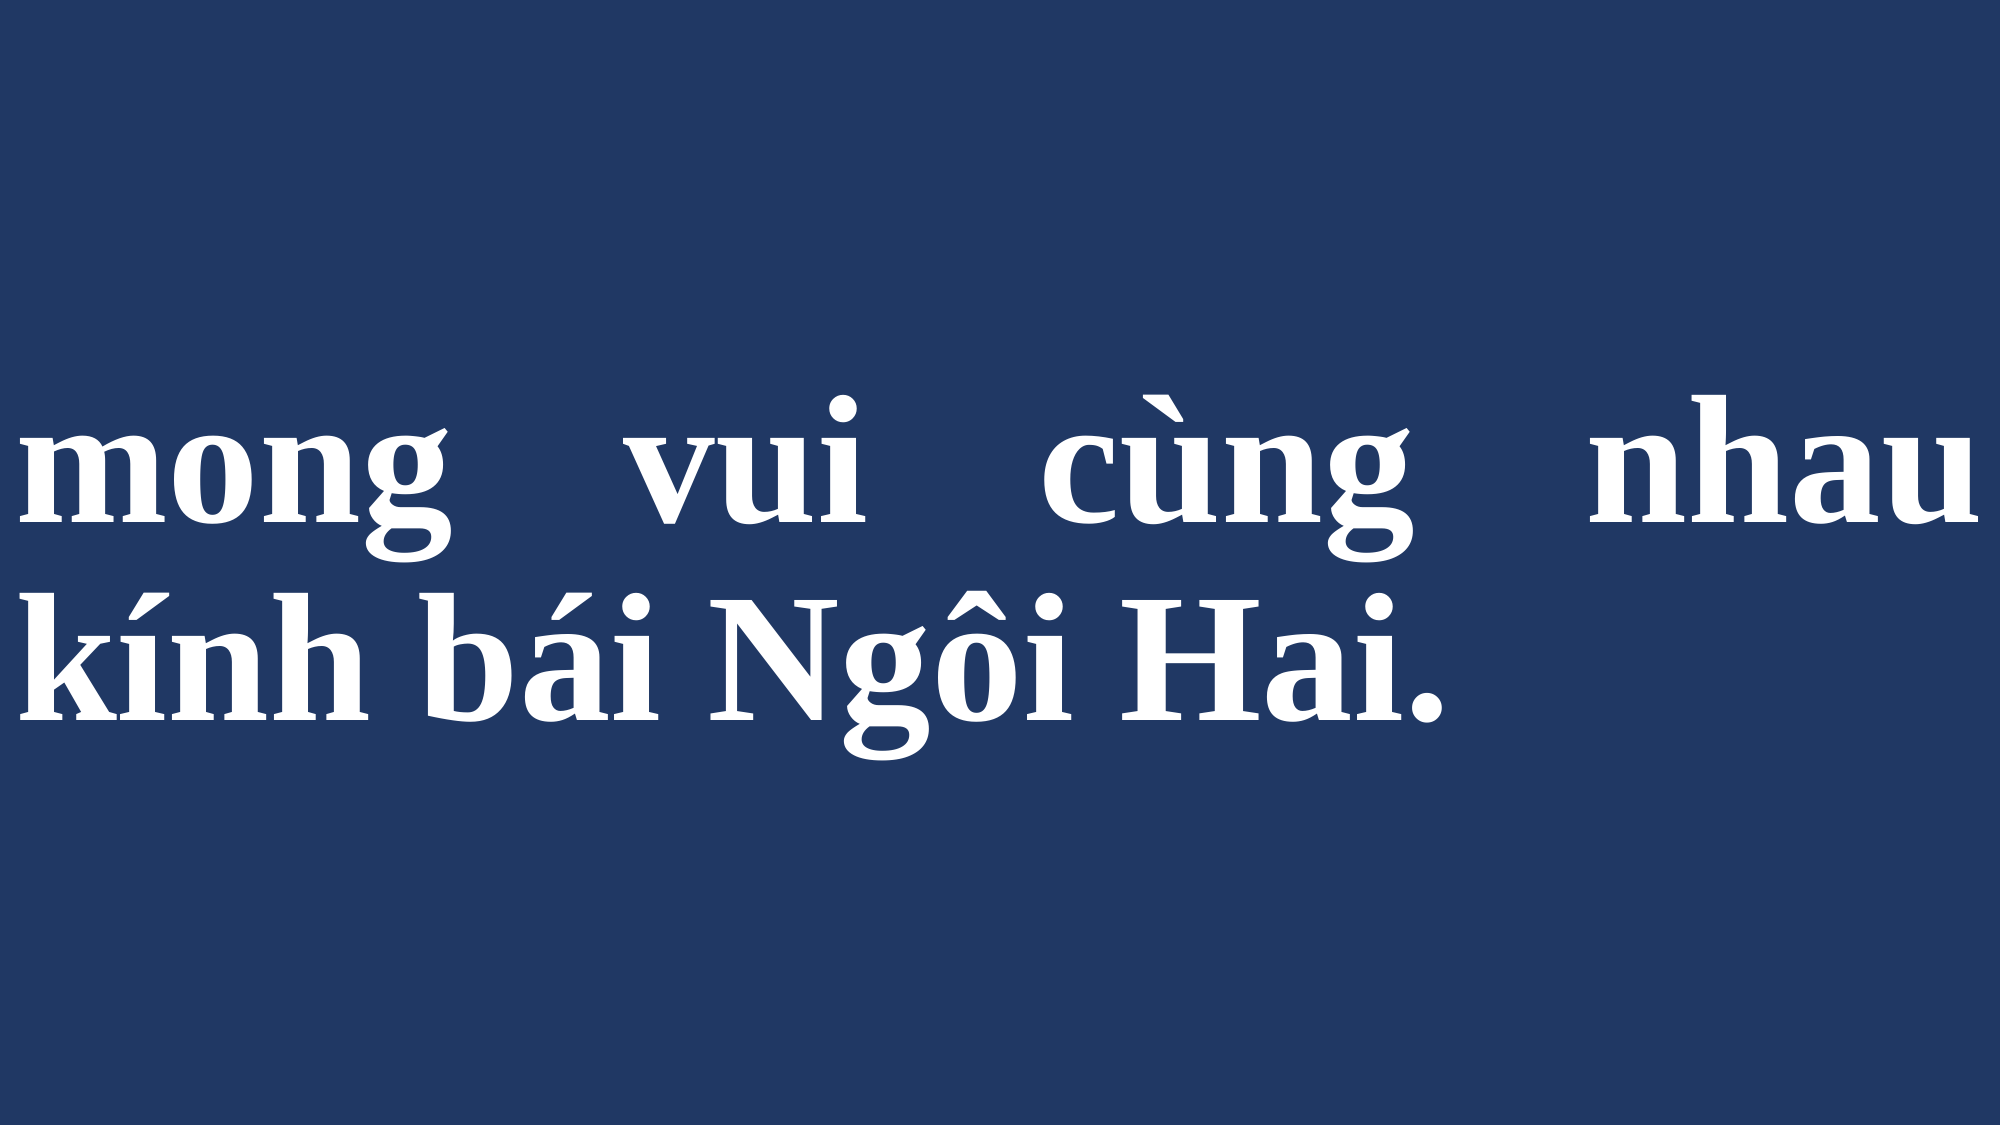

# mong vui cùng nhau kính bái Ngôi Hai.